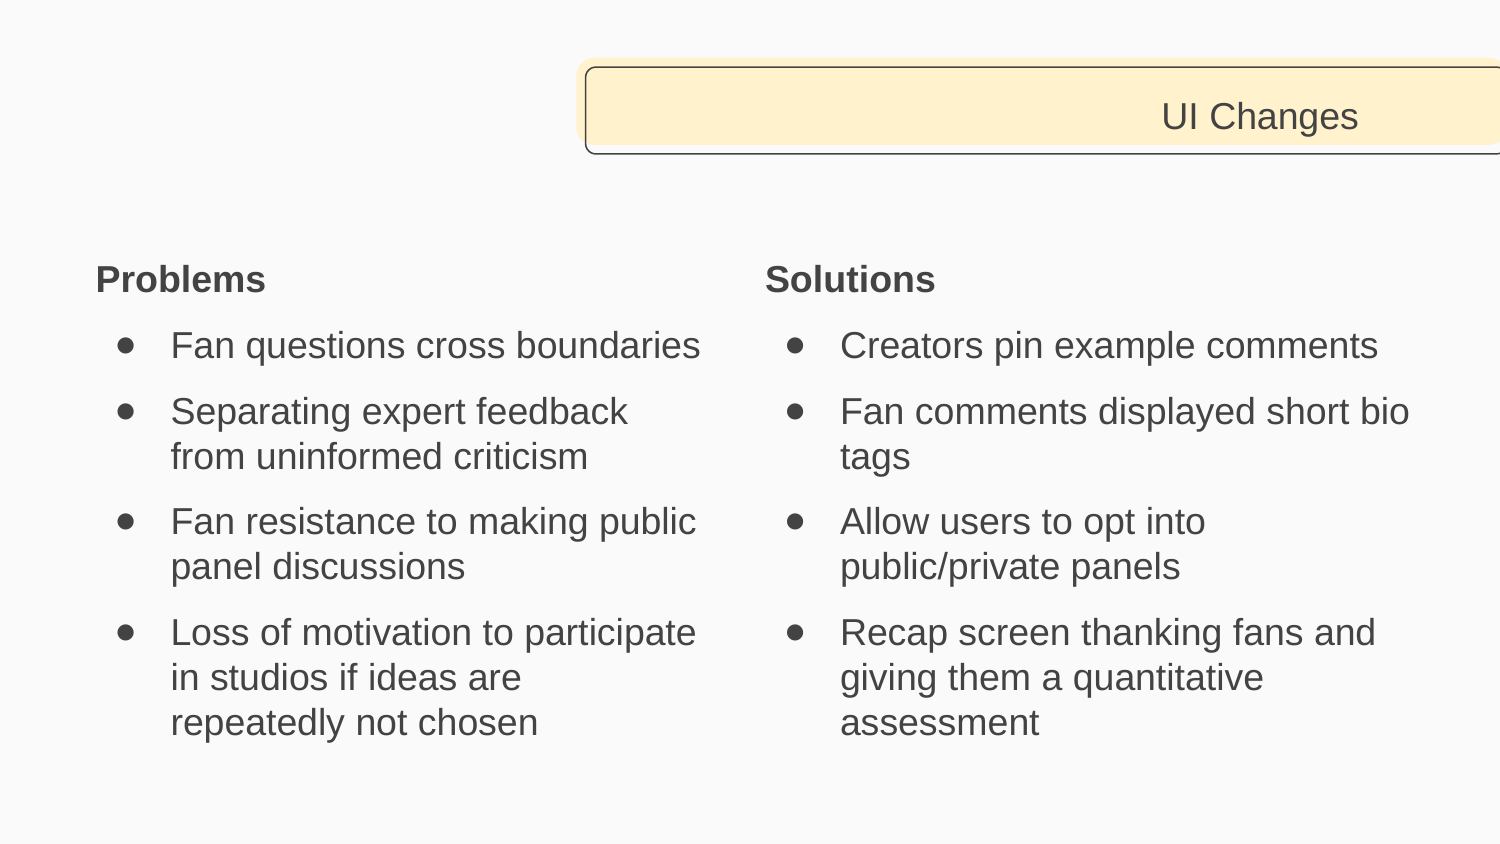

UI Changes
Problems
Fan questions cross boundaries
Separating expert feedback from uninformed criticism
Fan resistance to making public panel discussions
Loss of motivation to participate in studios if ideas are repeatedly not chosen
Solutions
Creators pin example comments
Fan comments displayed short bio tags
Allow users to opt into public/private panels
Recap screen thanking fans and giving them a quantitative assessment